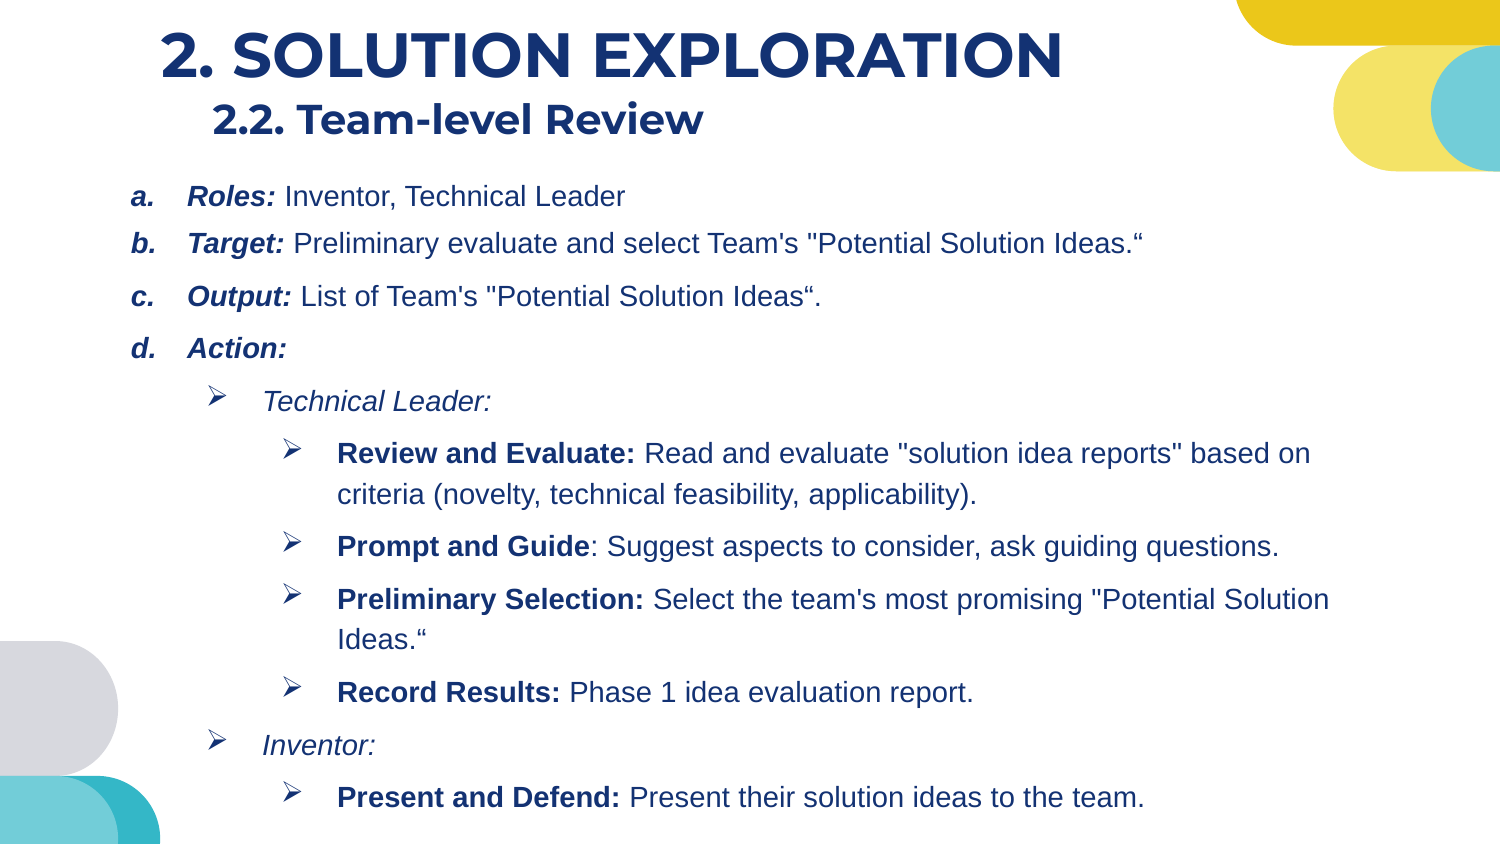

# 2. SOLUTION EXPLORATION
2.2. Team-level Review
Roles: Inventor, Technical Leader
Target: Preliminary evaluate and select Team's "Potential Solution Ideas.“
Output: List of Team's "Potential Solution Ideas“.
Action:
Technical Leader:
Review and Evaluate: Read and evaluate "solution idea reports" based on criteria (novelty, technical feasibility, applicability).
Prompt and Guide: Suggest aspects to consider, ask guiding questions.
Preliminary Selection: Select the team's most promising "Potential Solution Ideas.“
Record Results: Phase 1 idea evaluation report.
Inventor:
Present and Defend: Present their solution ideas to the team.